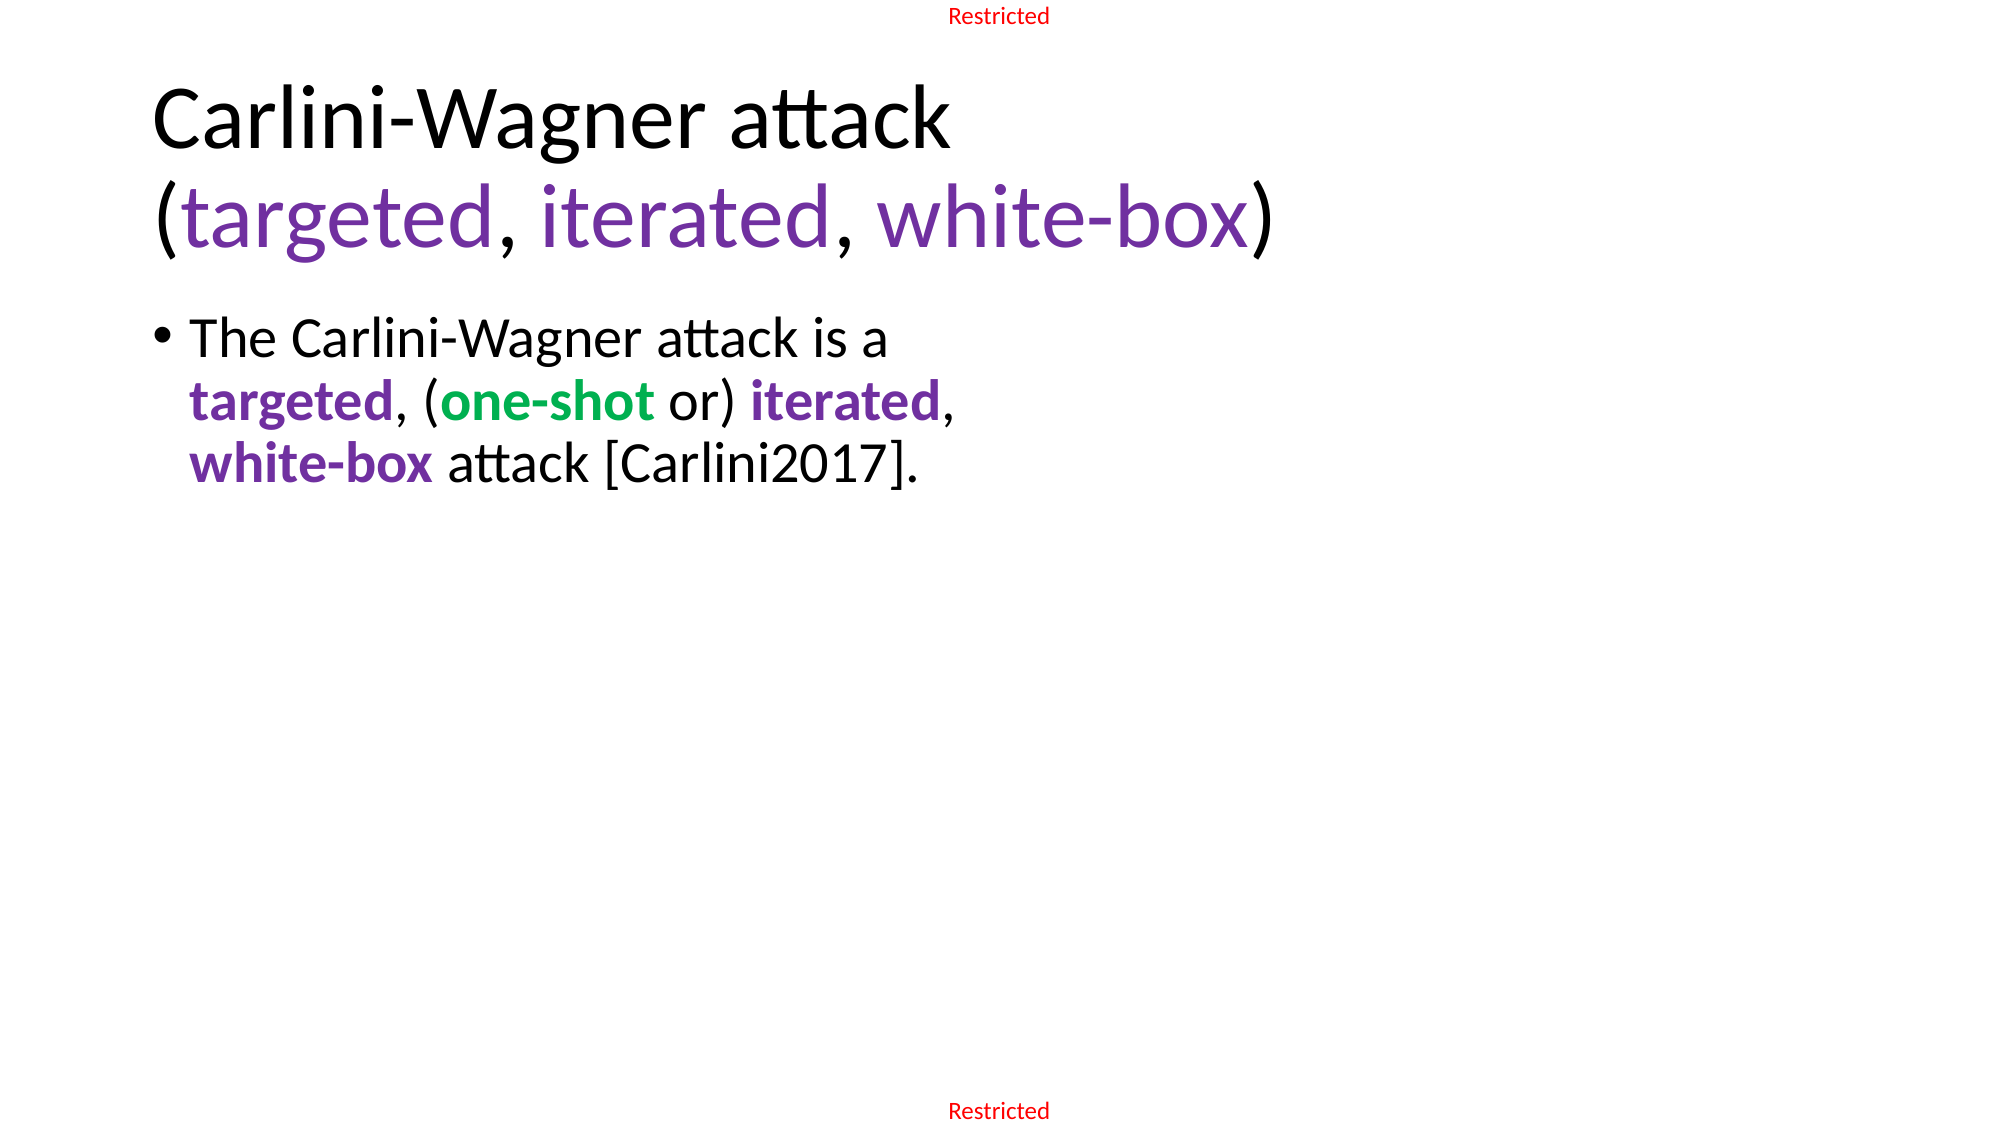

# Carlini-Wagner attack (targeted, iterated, white-box)
The Carlini-Wagner attack is a targeted, (one-shot or) iterated, white-box attack [Carlini2017].